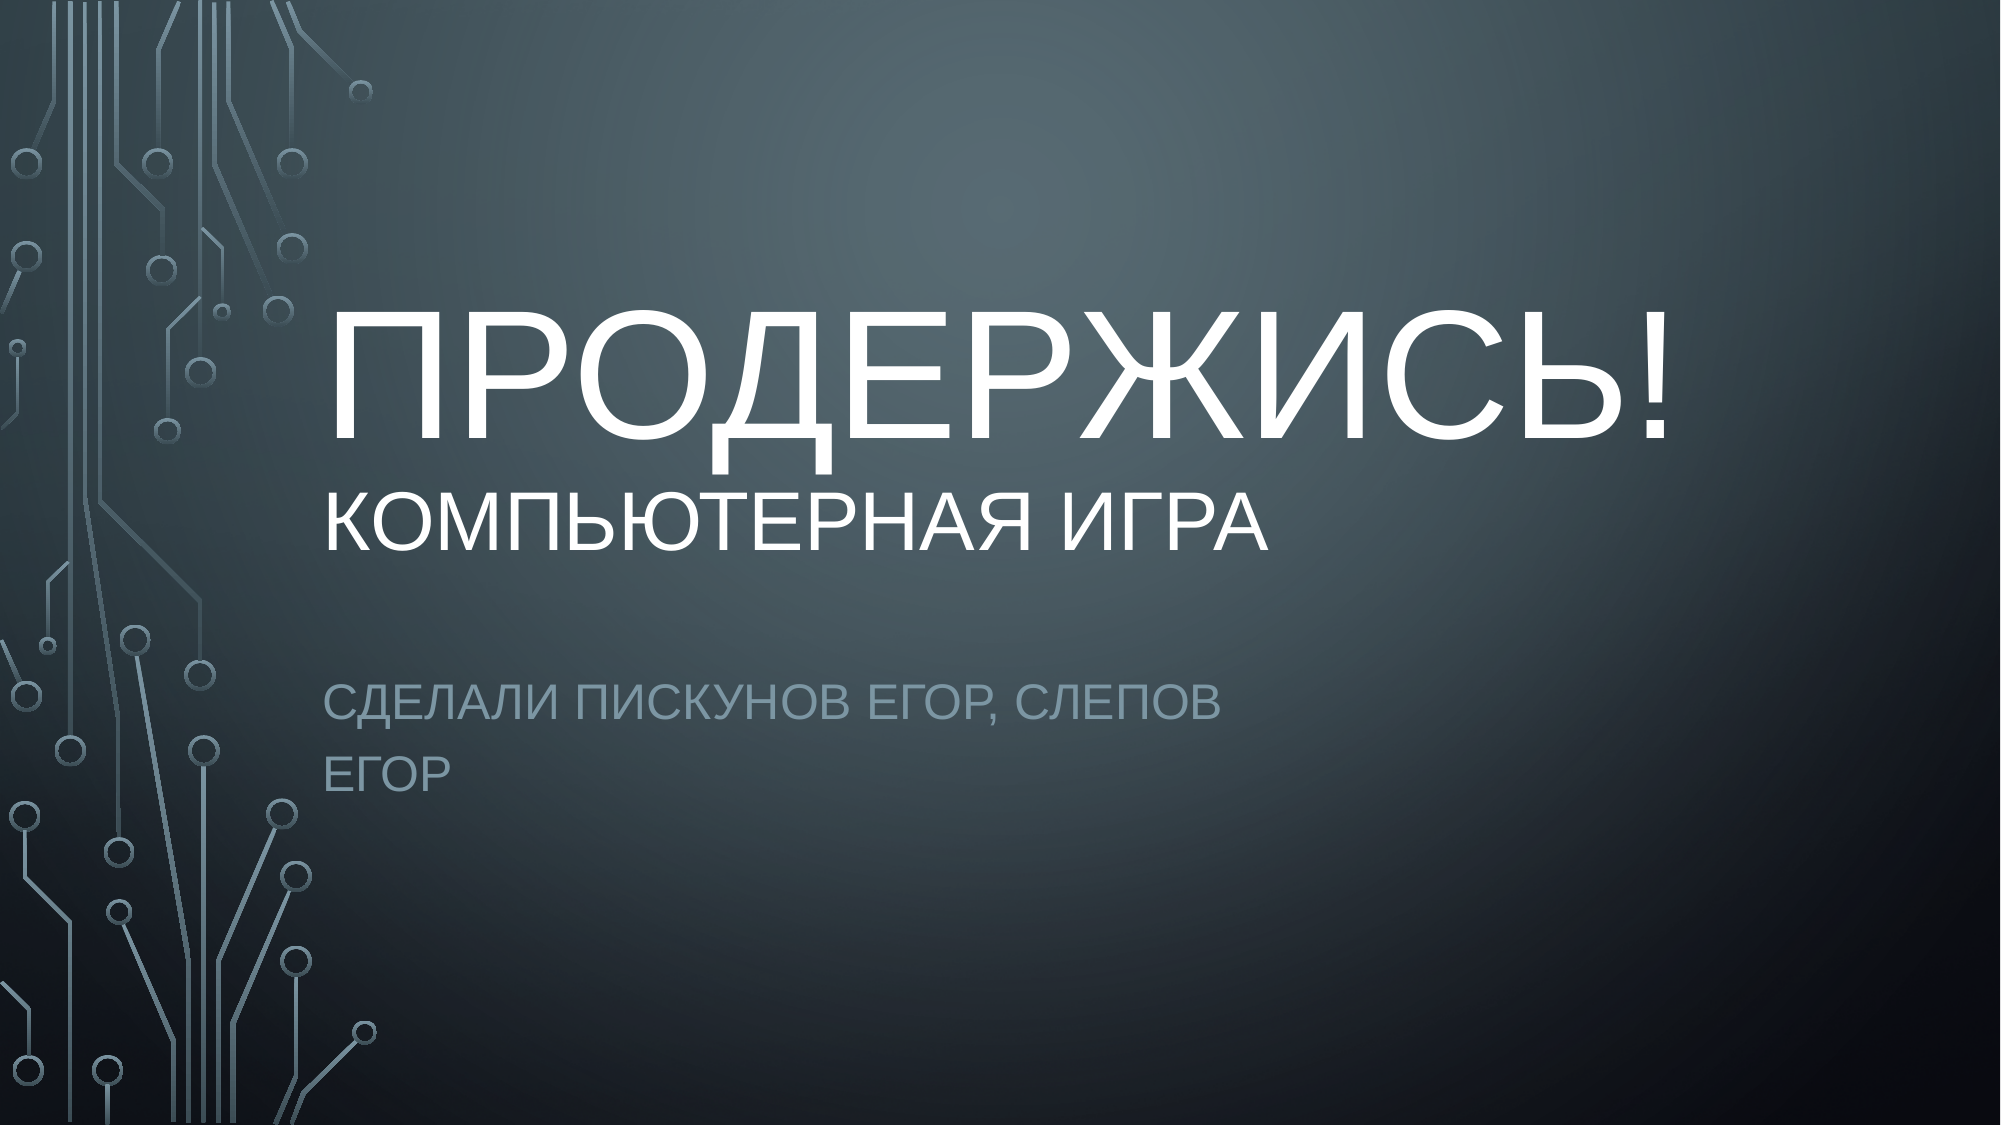

# Продержись! Компьютерная игра
Сделали Пискунов Егор, Слепов Егор